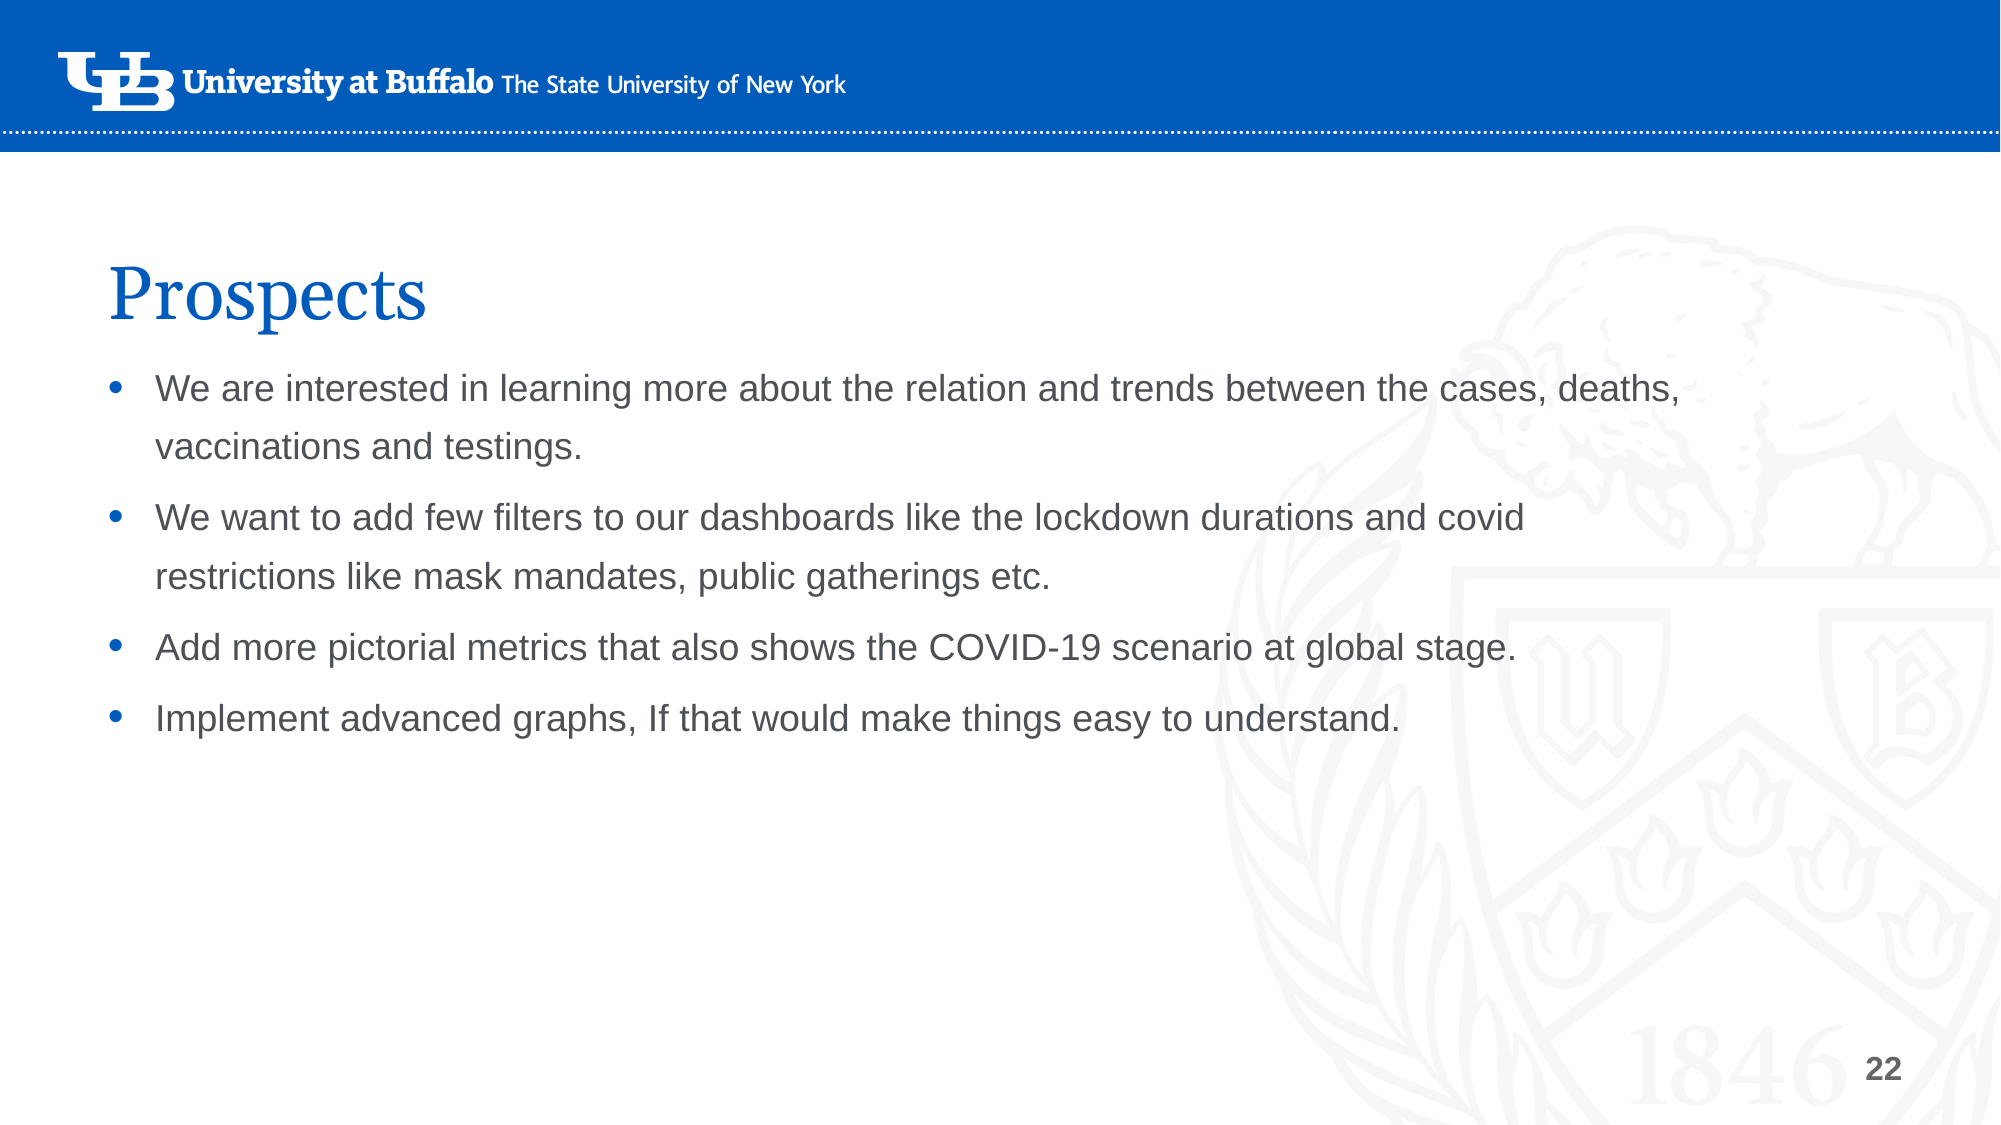

# Prospects
We are interested in learning more about the relation and trends between the cases, deaths, vaccinations and testings.
We want to add few filters to our dashboards like the lockdown durations and covid restrictions like mask mandates, public gatherings etc.
Add more pictorial metrics that also shows the COVID-19 scenario at global stage.
Implement advanced graphs, If that would make things easy to understand.

22